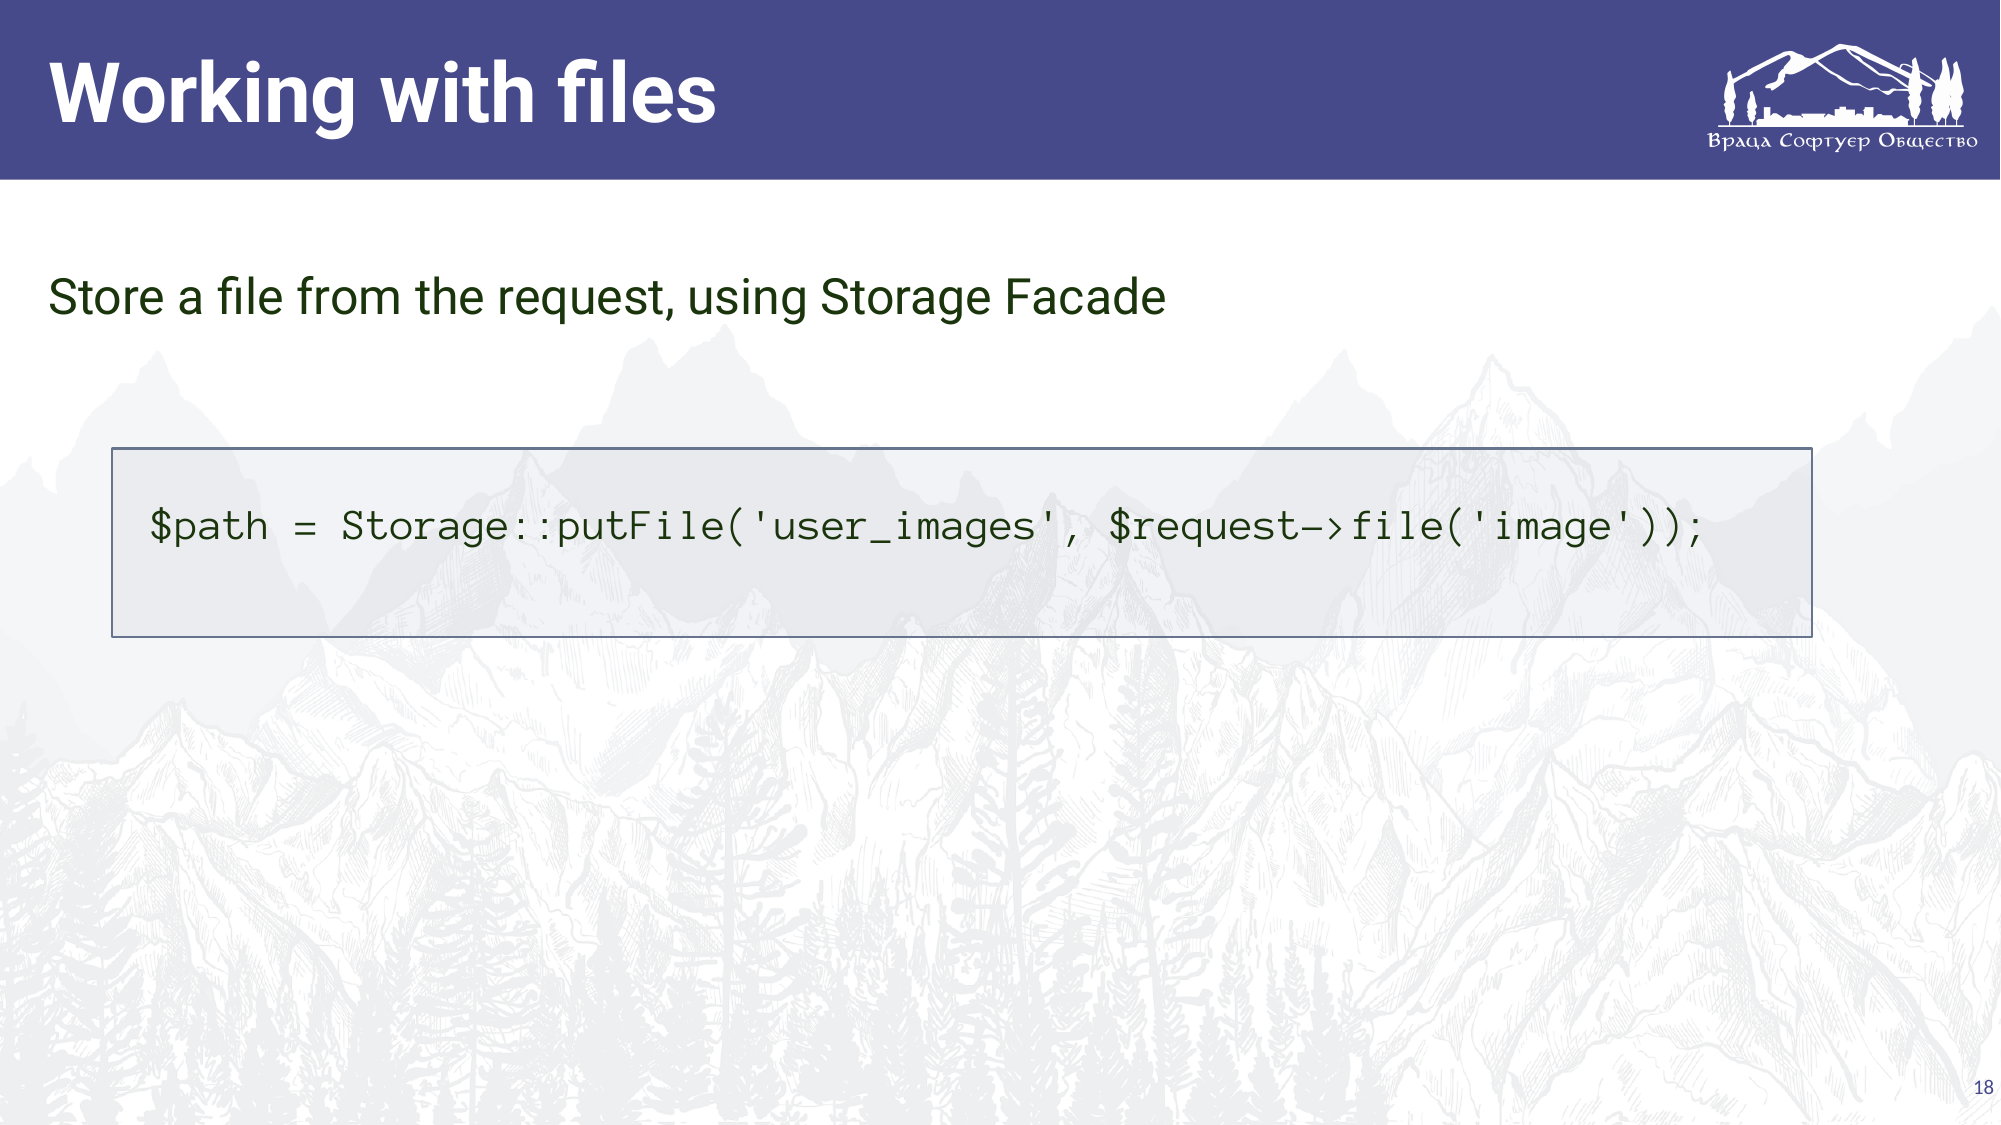

# Working with files
Store a file from the request, using Storage Facade

 $path = Storage::putFile('user_images', $request->file('image'));

18